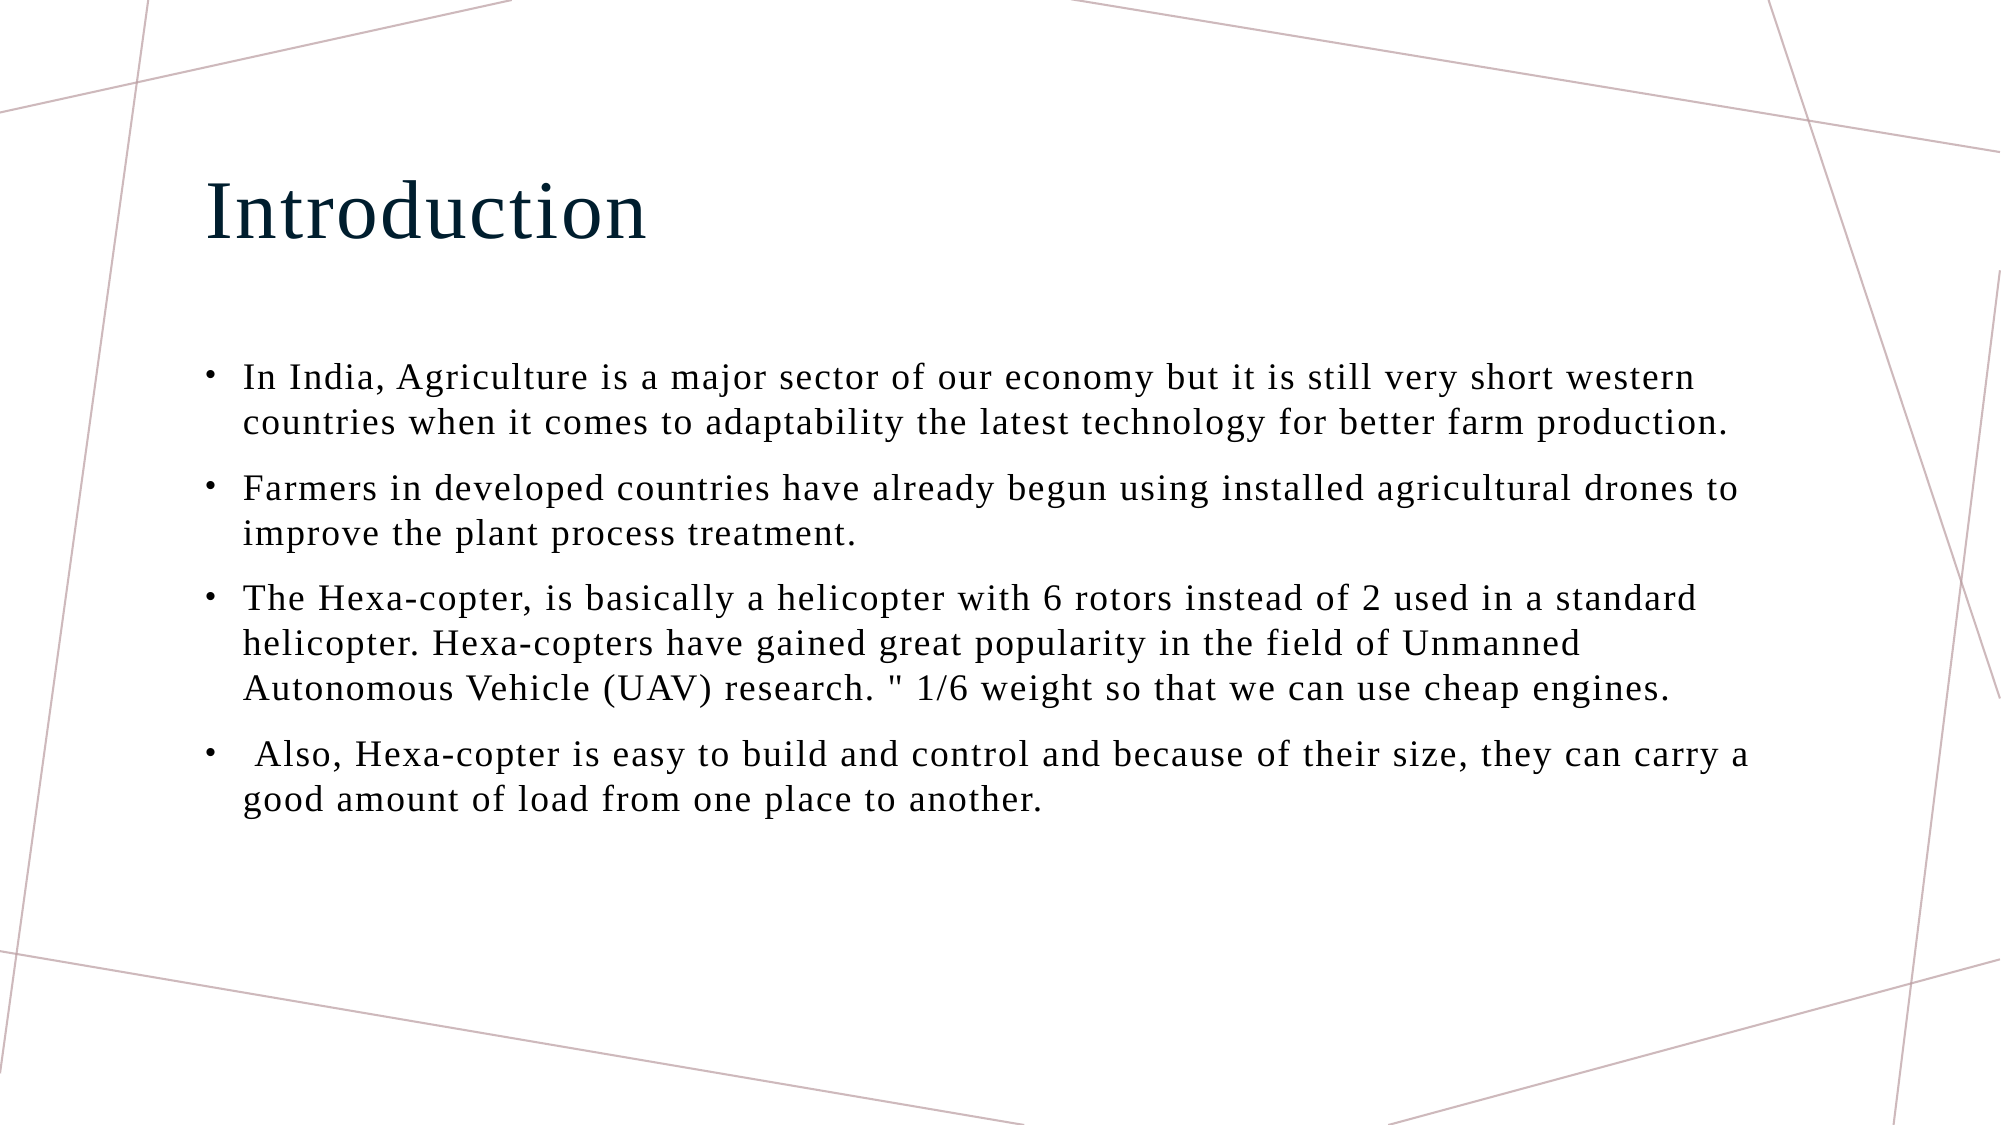

# Introduction
In India, Agriculture is a major sector of our economy but it is still very short western countries when it comes to adaptability the latest technology for better farm production.
Farmers in developed countries have already begun using installed agricultural drones to improve the plant process treatment.
The Hexa-copter, is basically a helicopter with 6 rotors instead of 2 used in a standard helicopter. Hexa-copters have gained great popularity in the field of Unmanned Autonomous Vehicle (UAV) research. " 1/6 weight so that we can use cheap engines.
 Also, Hexa-copter is easy to build and control and because of their size, they can carry a good amount of load from one place to another.